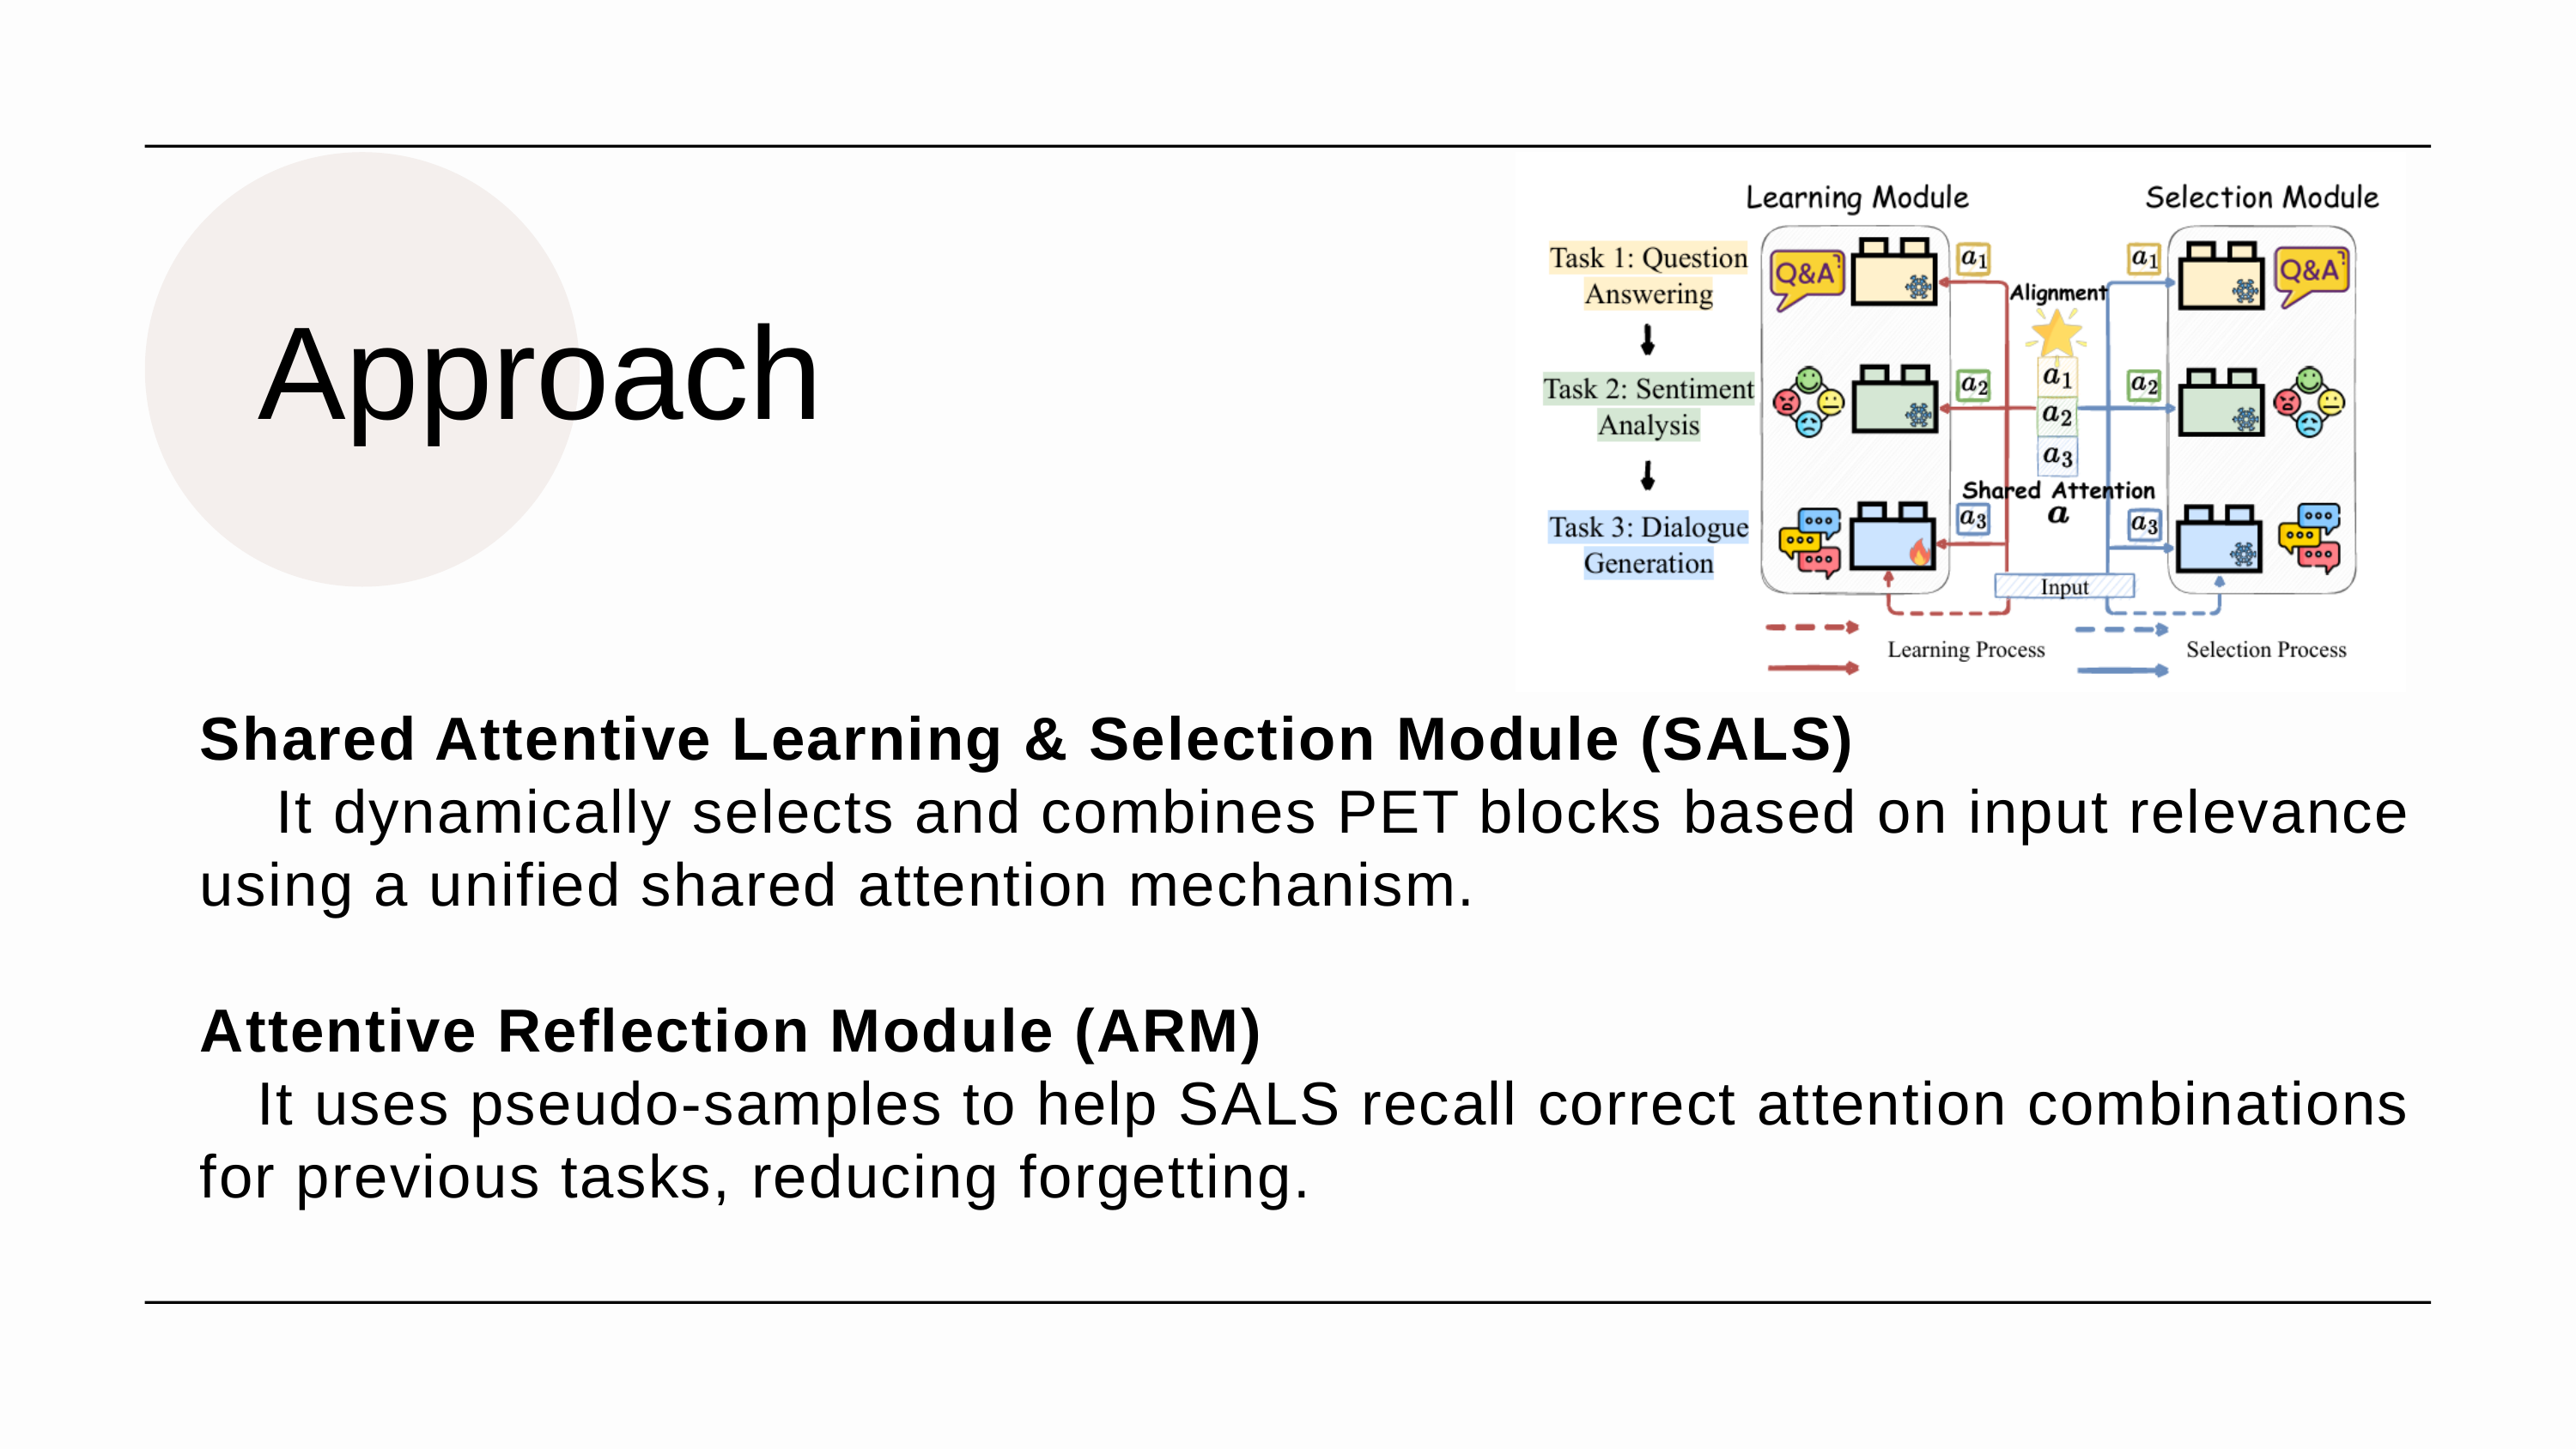

Approach
Shared Attentive Learning & Selection Module (SALS)
    It dynamically selects and combines PET blocks based on input relevance using a unified shared attention mechanism.

Attentive Reflection Module (ARM)
   It uses pseudo-samples to help SALS recall correct attention combinations for previous tasks, reducing forgetting.